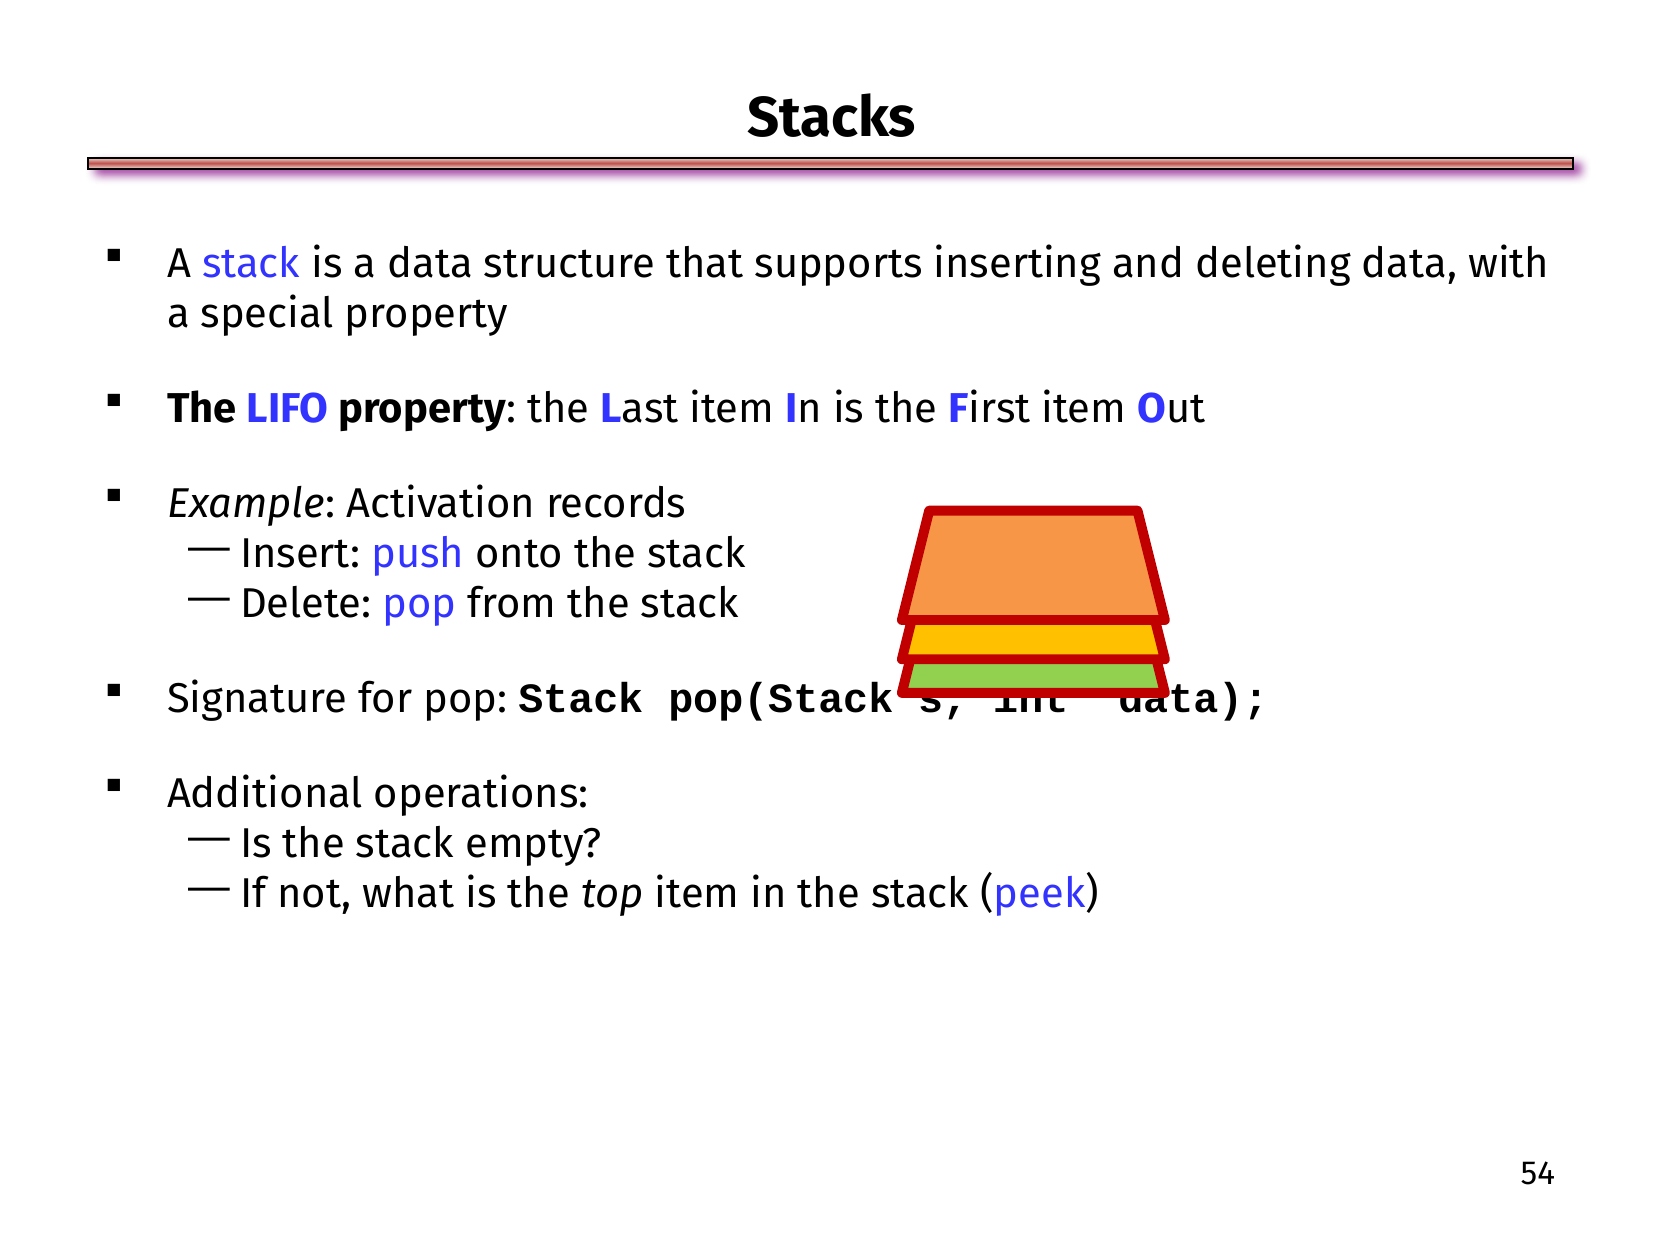

Stacks

A stack is a data structure that supports inserting and deleting data, with a special property

The LIFO property: the Last item In is the First item Out

Example: Activation records
Insert: push onto the stack
Delete: pop from the stack

Signature for pop: Stack pop(Stack s, int *data);

Additional operations:
Is the stack empty?
If not, what is the top item in the stack (peek)

54